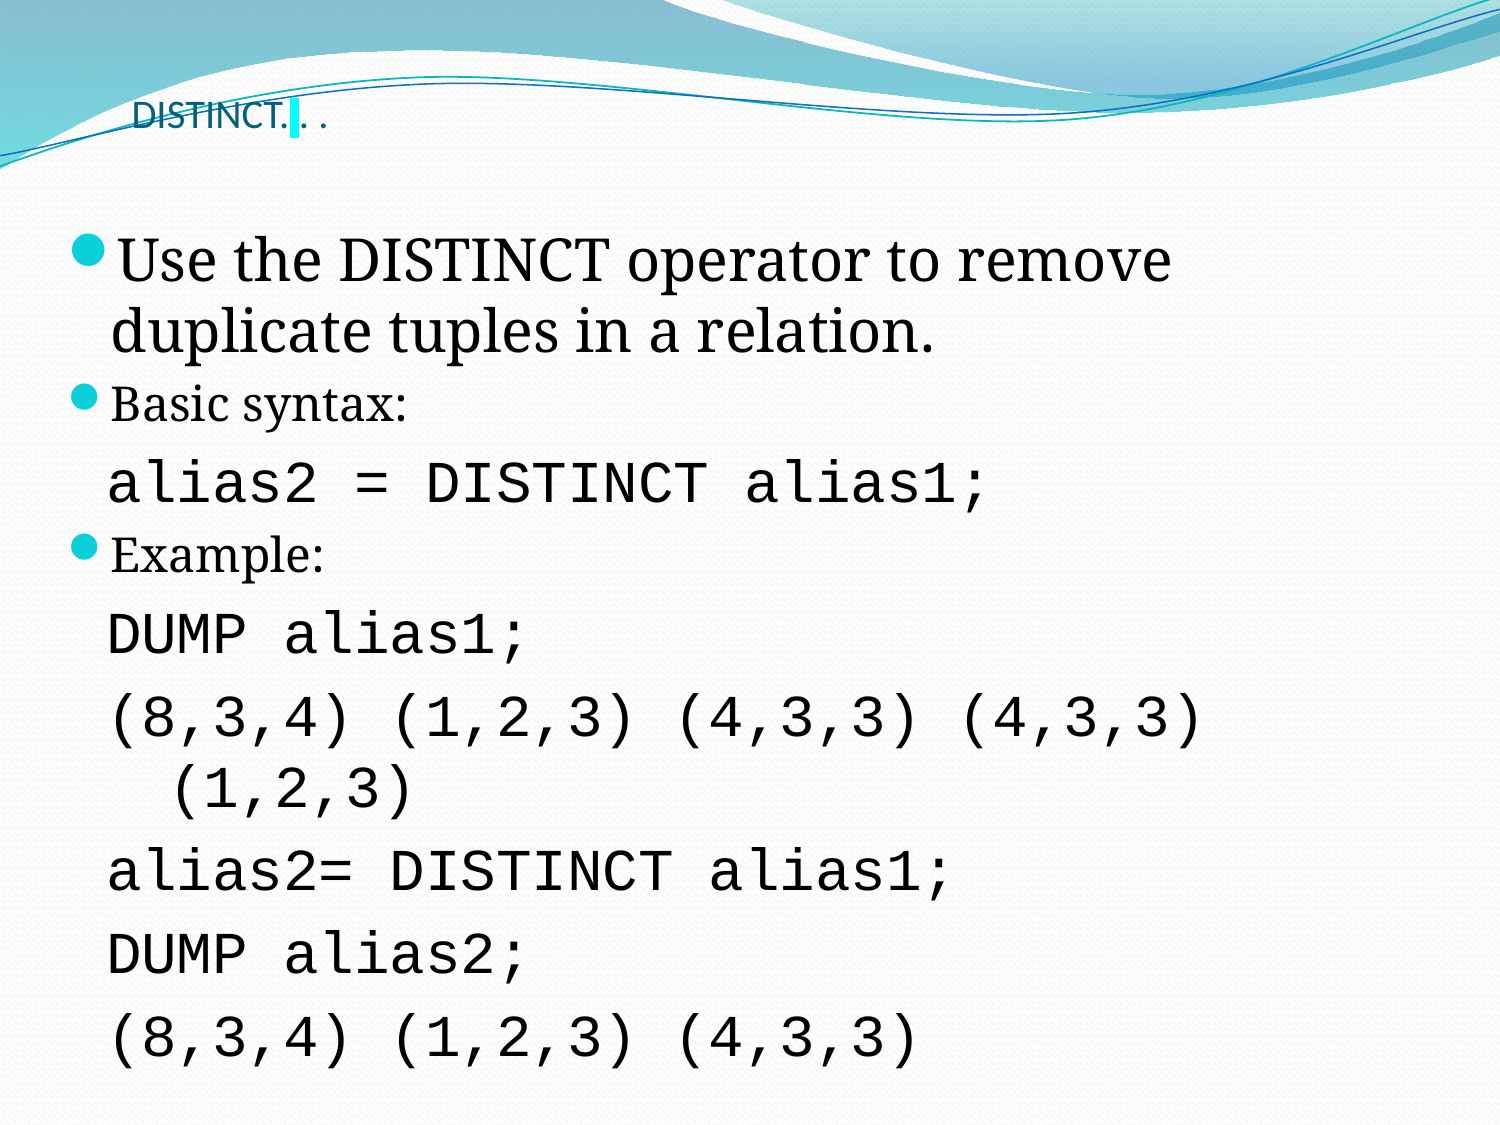

# DISTINCT. . .
Use the DISTINCT operator to remove duplicate tuples in a relation.
Basic syntax:
alias2 = DISTINCT alias1;
Example:
DUMP alias1;
(8,3,4) (1,2,3) (4,3,3) (4,3,3) (1,2,3)
alias2= DISTINCT alias1;
DUMP alias2;
(8,3,4) (1,2,3) (4,3,3)